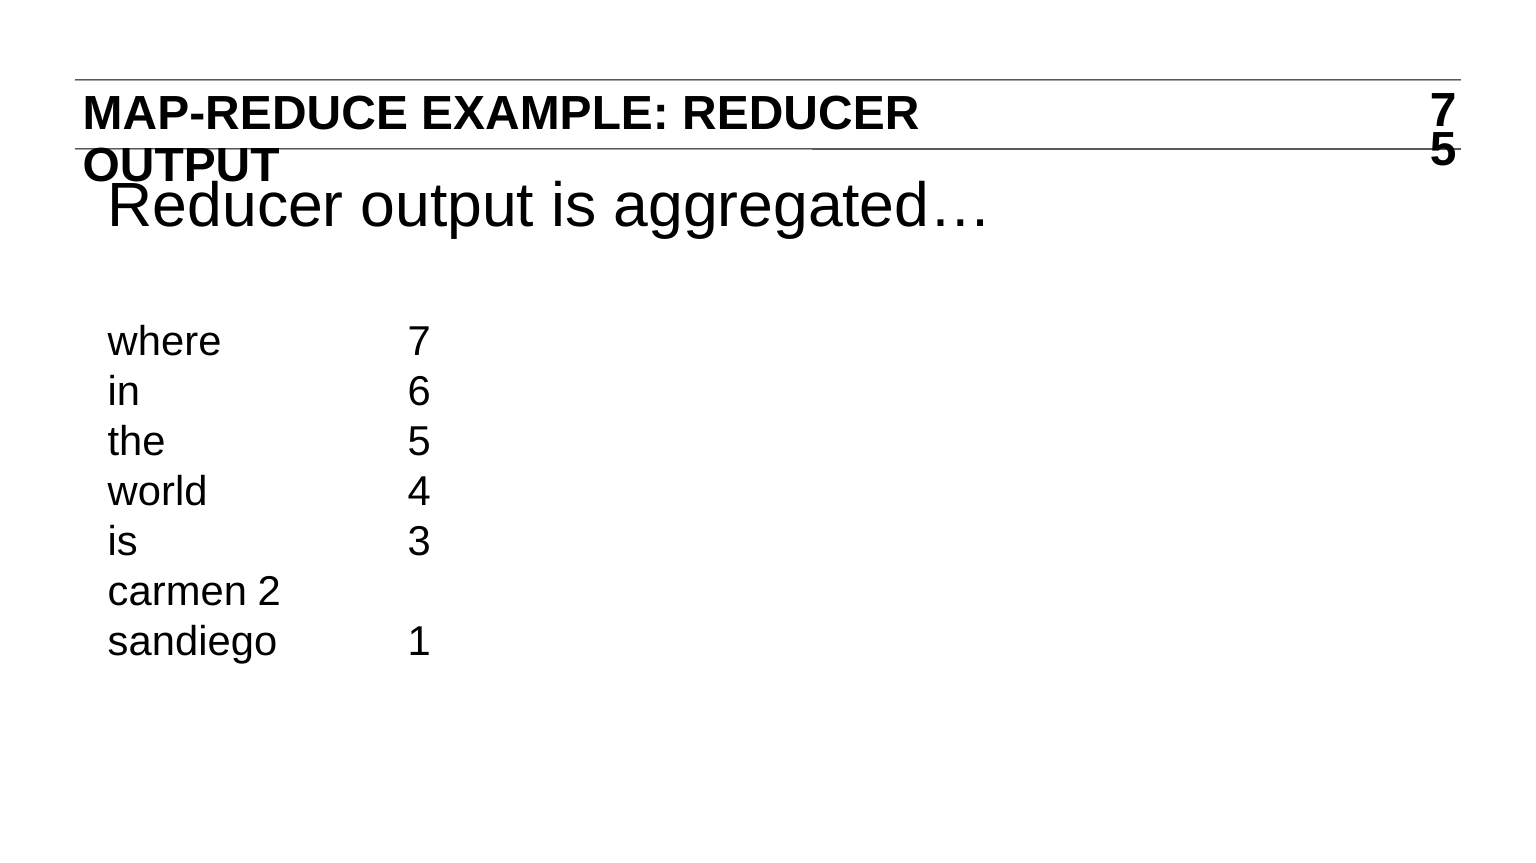

Map-reduce example: reducer output
75
Reducer output is aggregated…

where		7
in		6
the		5
world		4
is		3
carmen	2
sandiego	1